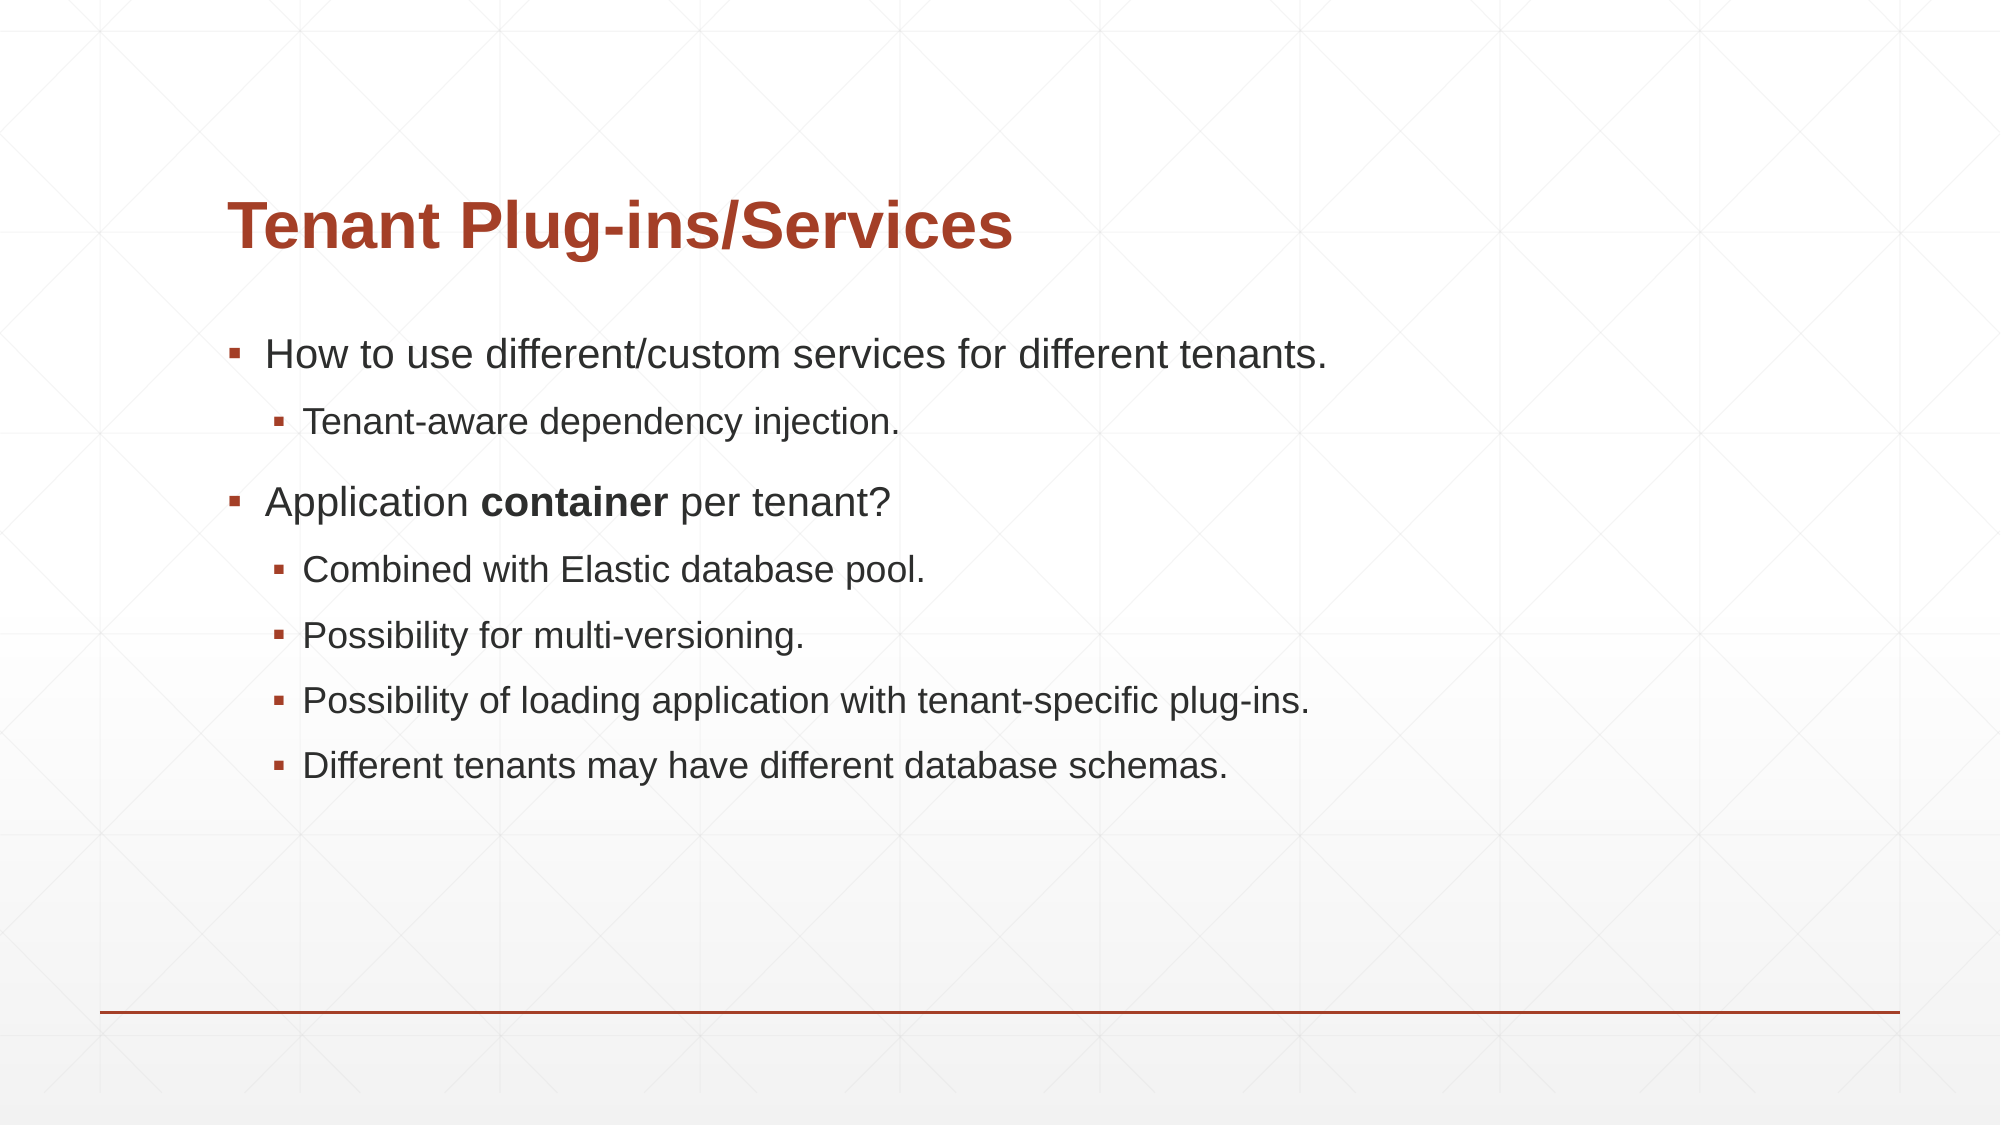

# Tenant Plug-ins/Services
How to use different/custom services for different tenants.
Tenant-aware dependency injection.
Application container per tenant?
Combined with Elastic database pool.
Possibility for multi-versioning.
Possibility of loading application with tenant-specific plug-ins.
Different tenants may have different database schemas.